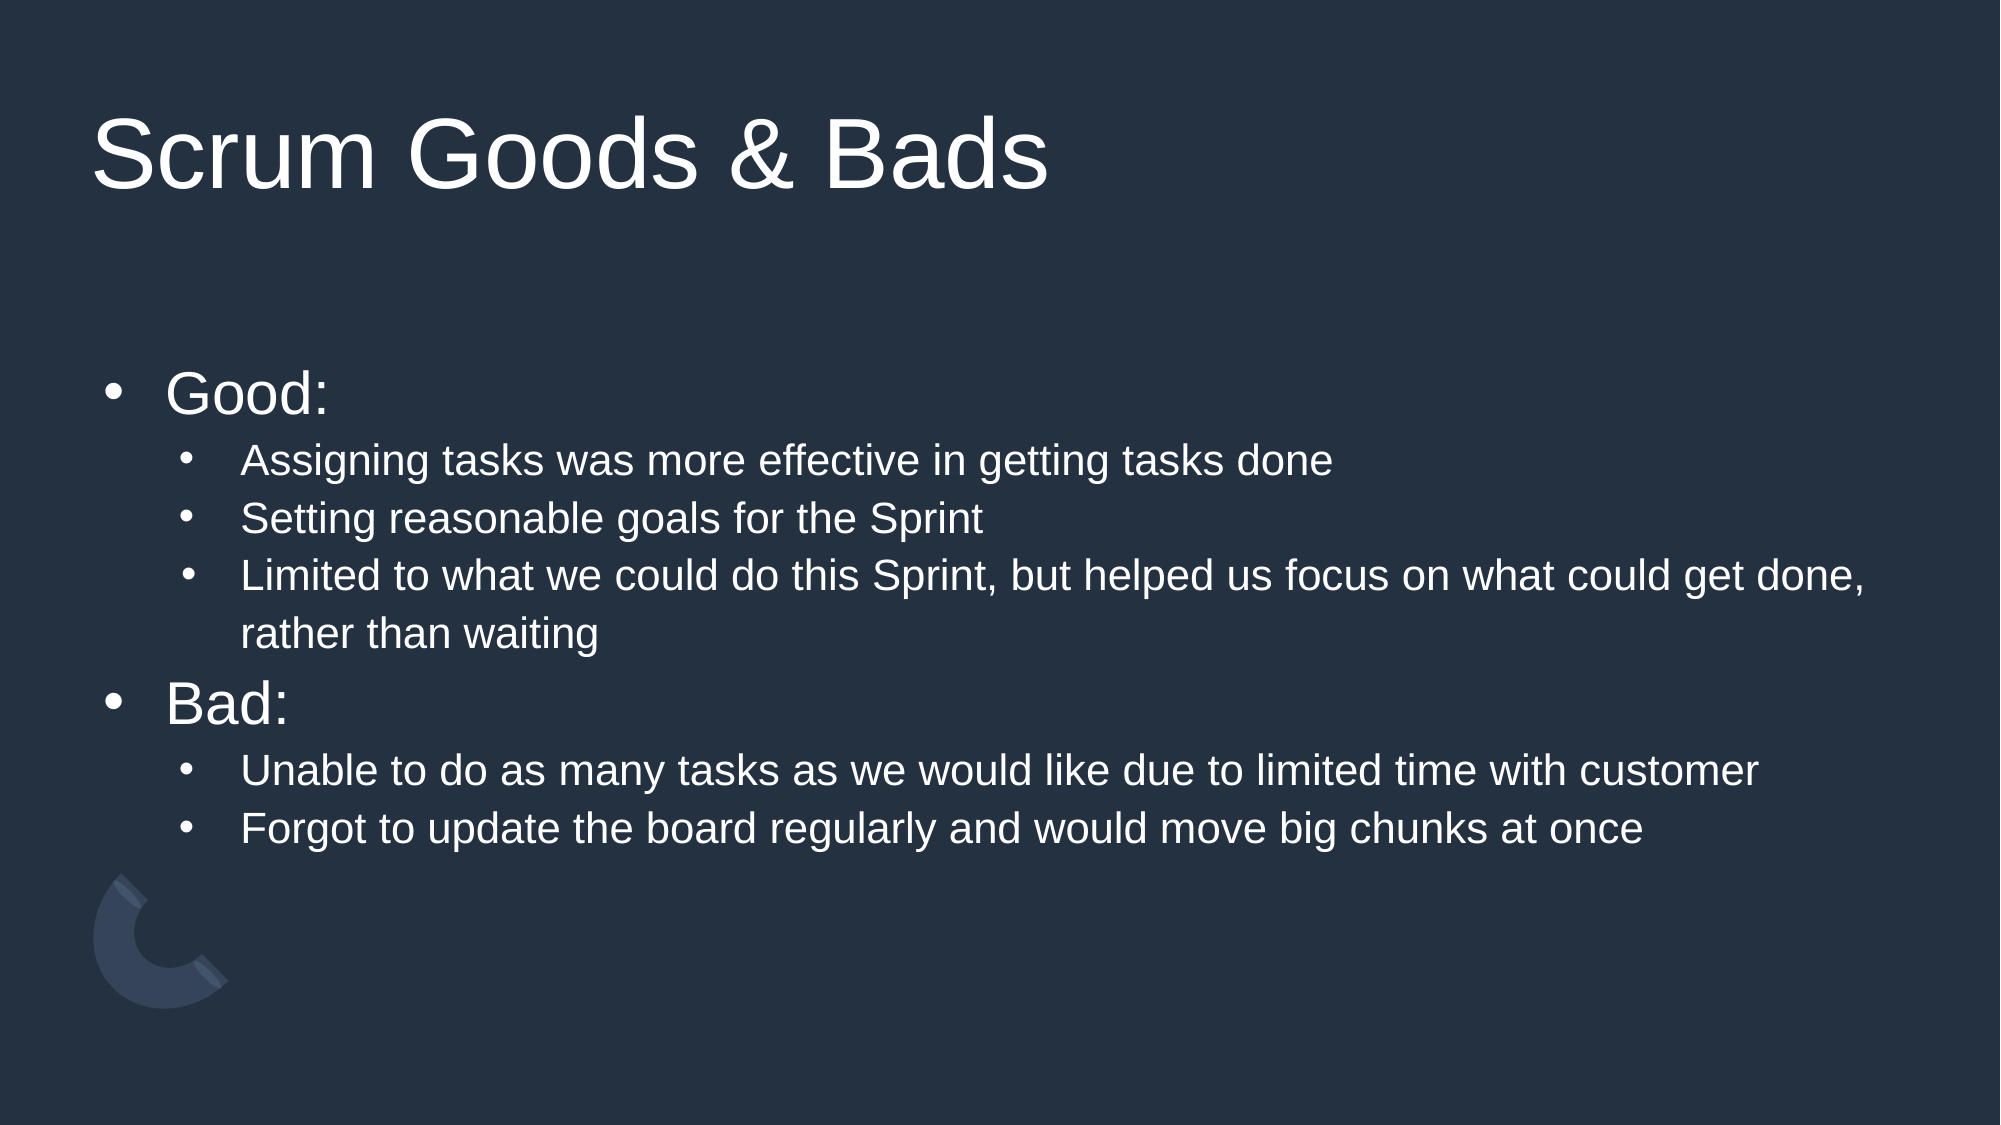

# Scrum Goods & Bads
Good:
Assigning tasks was more effective in getting tasks done
Setting reasonable goals for the Sprint
Limited to what we could do this Sprint, but helped us focus on what could get done, rather than waiting
Bad:
Unable to do as many tasks as we would like due to limited time with customer
Forgot to update the board regularly and would move big chunks at once